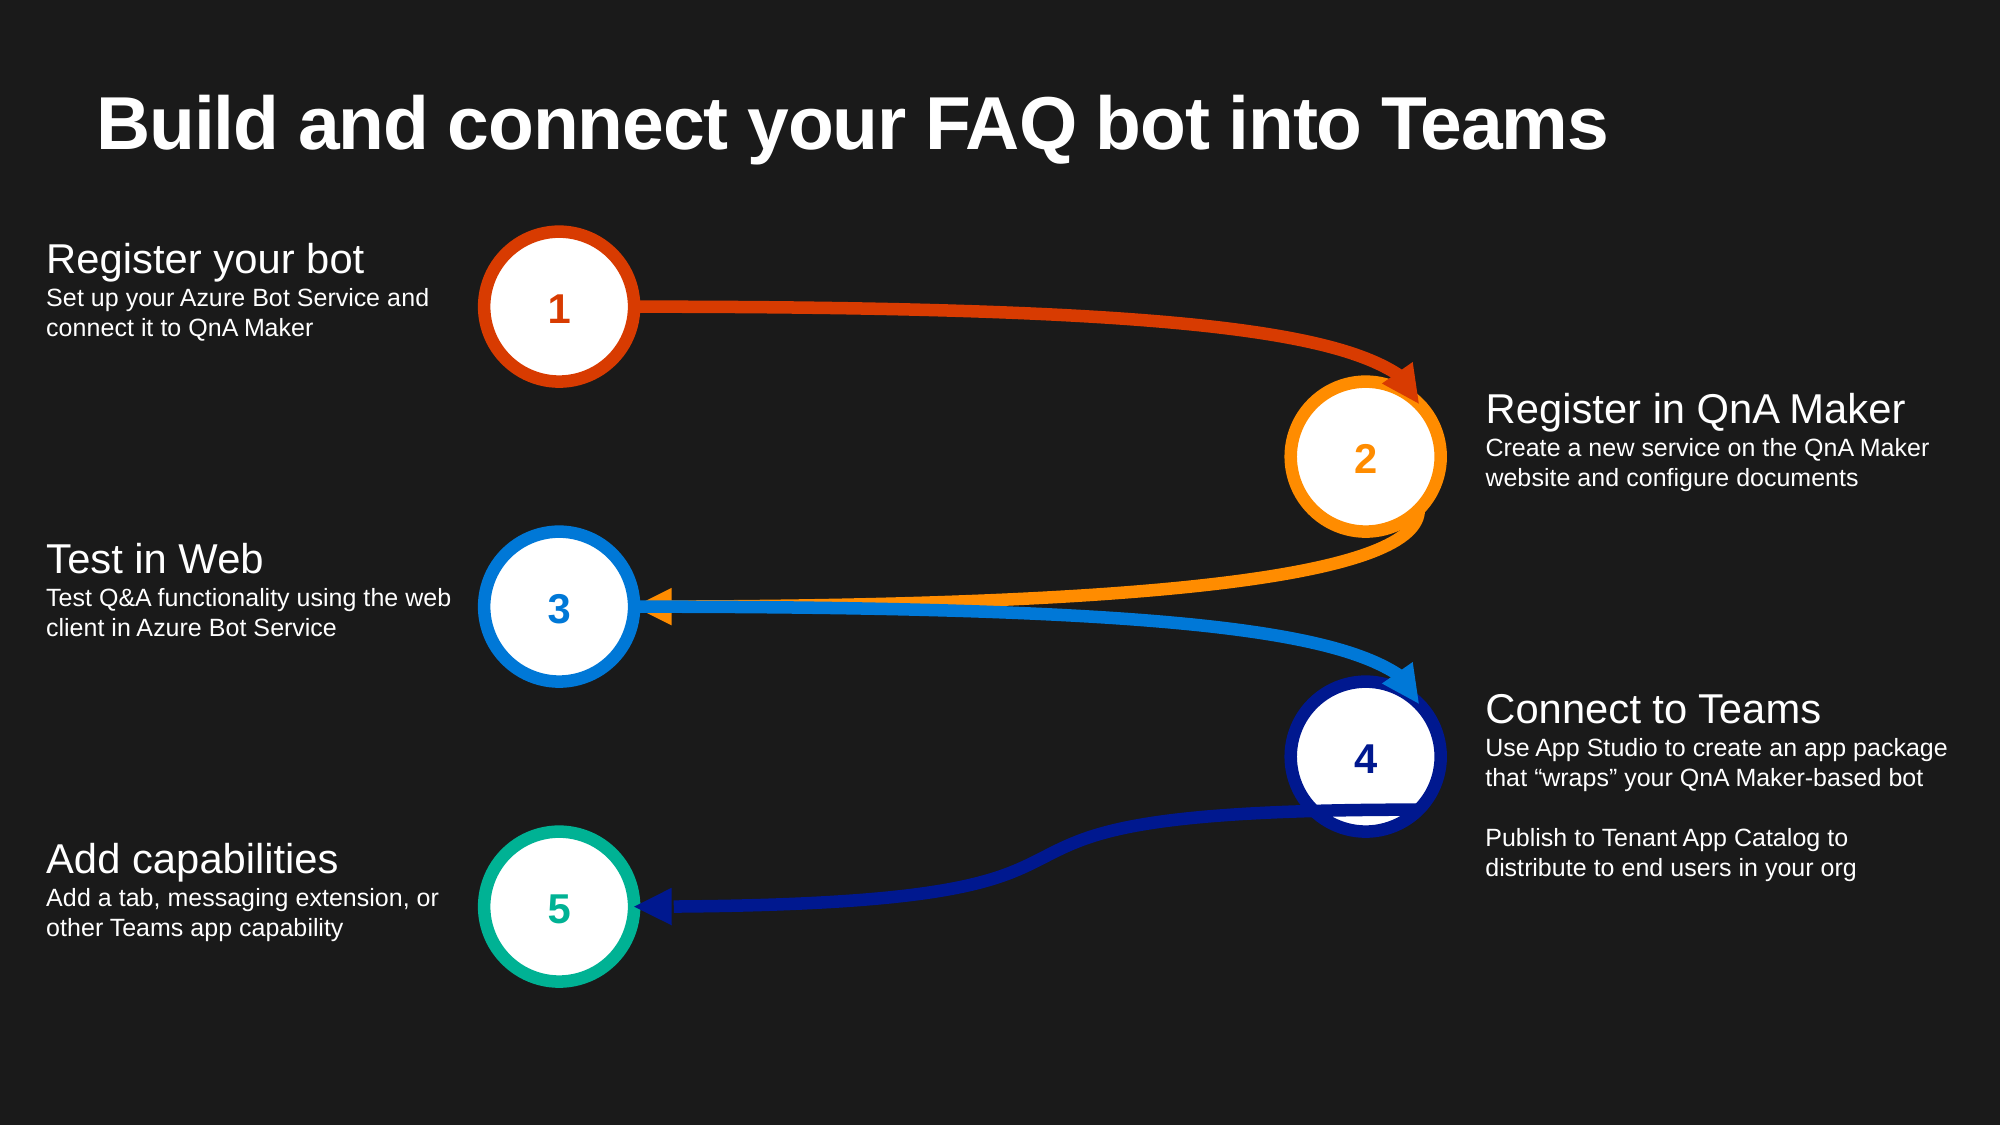

# Build and connect your FAQ bot into Teams
Register your bot
Set up your Azure Bot Service and connect it to QnA Maker
1
2
Register in QnA Maker
Create a new service on the QnA Maker website and configure documents
Test in Web
Test Q&A functionality using the web client in Azure Bot Service
3
4
Connect to Teams
Use App Studio to create an app package that “wraps” your QnA Maker-based bot

Publish to Tenant App Catalog to distribute to end users in your org
5
Add capabilities
Add a tab, messaging extension, or other Teams app capability